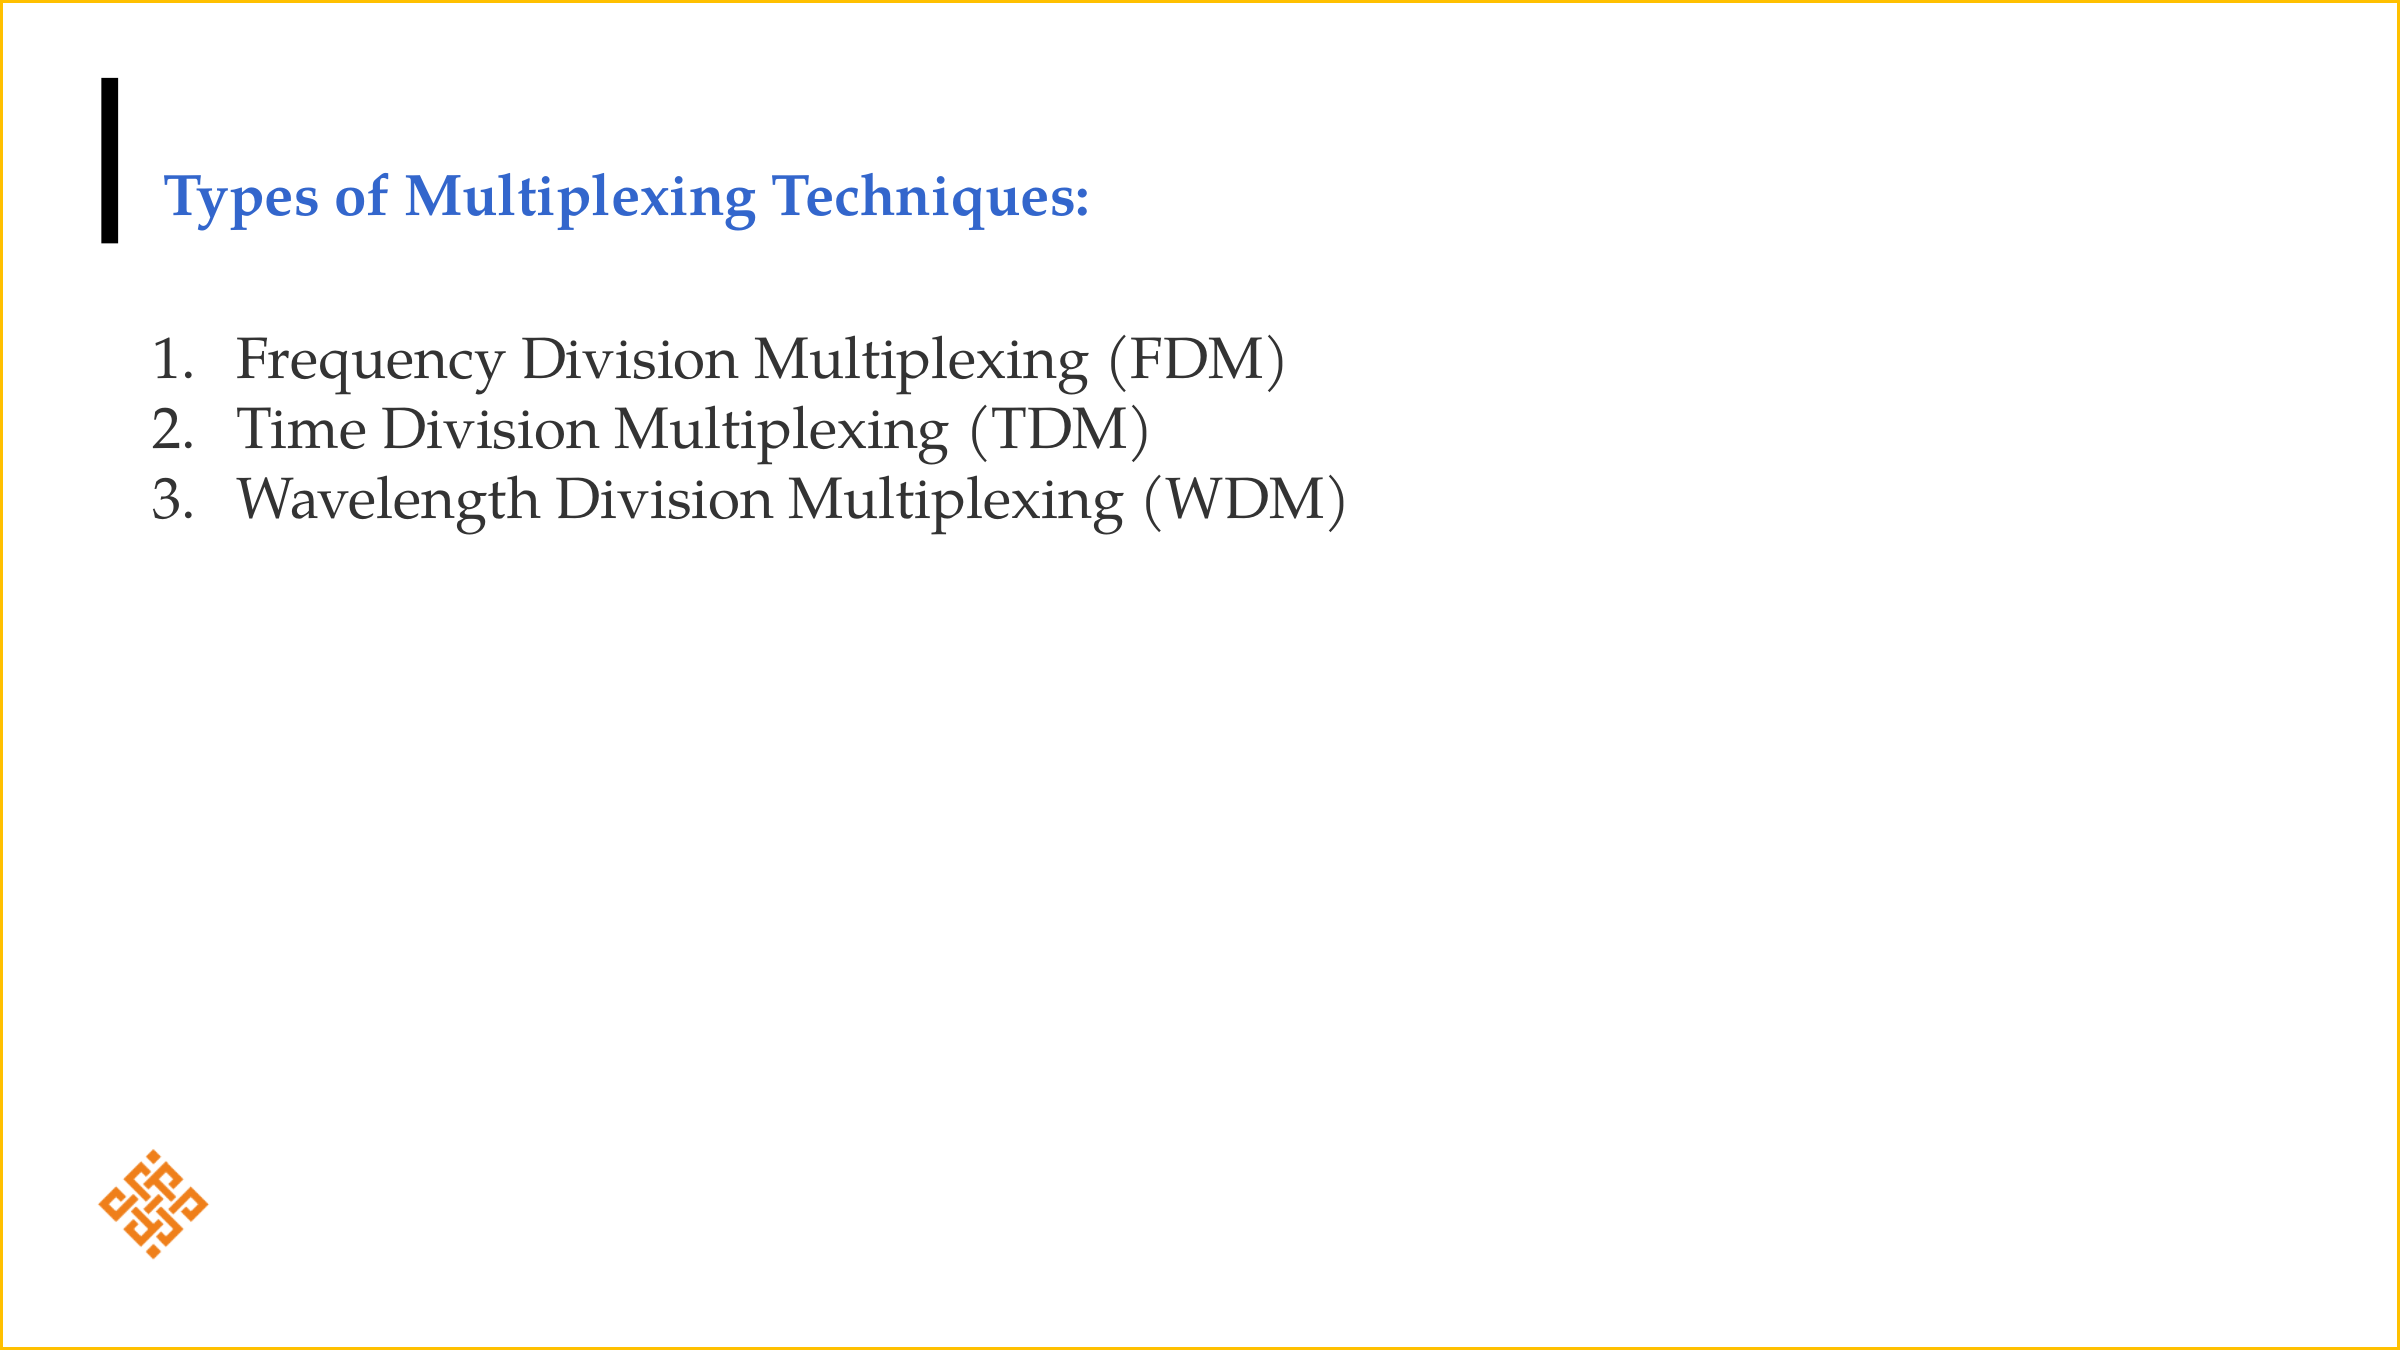

Types of Multiplexing Techniques:
Frequency Division Multiplexing (FDM)
Time Division Multiplexing (TDM)
Wavelength Division Multiplexing (WDM)